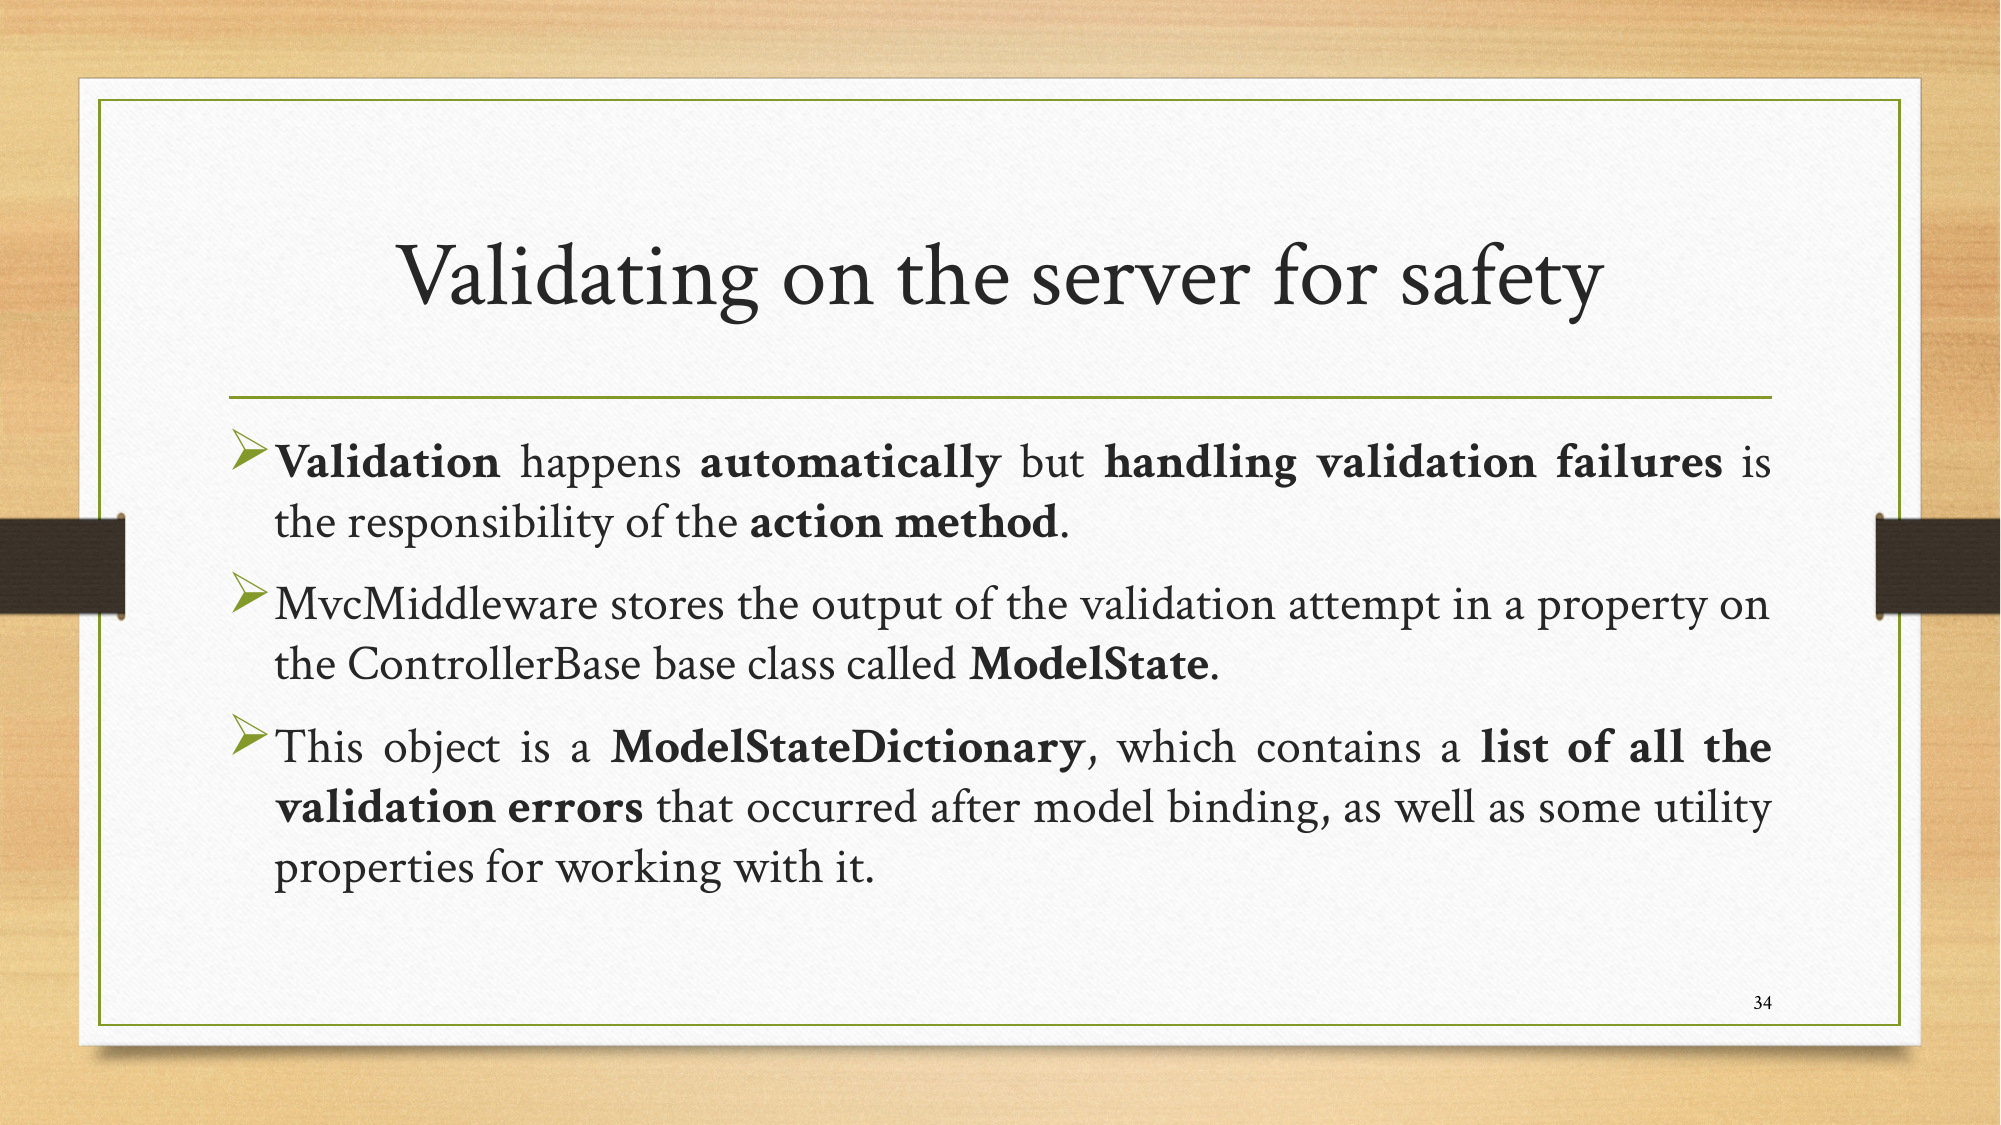

# Validating on the server for safety
Validation happens automatically but handling validation failures is the responsibility of the action method.
MvcMiddleware stores the output of the validation attempt in a property on the ControllerBase base class called ModelState.
This object is a ModelStateDictionary, which contains a list of all the validation errors that occurred after model binding, as well as some utility properties for working with it.
34